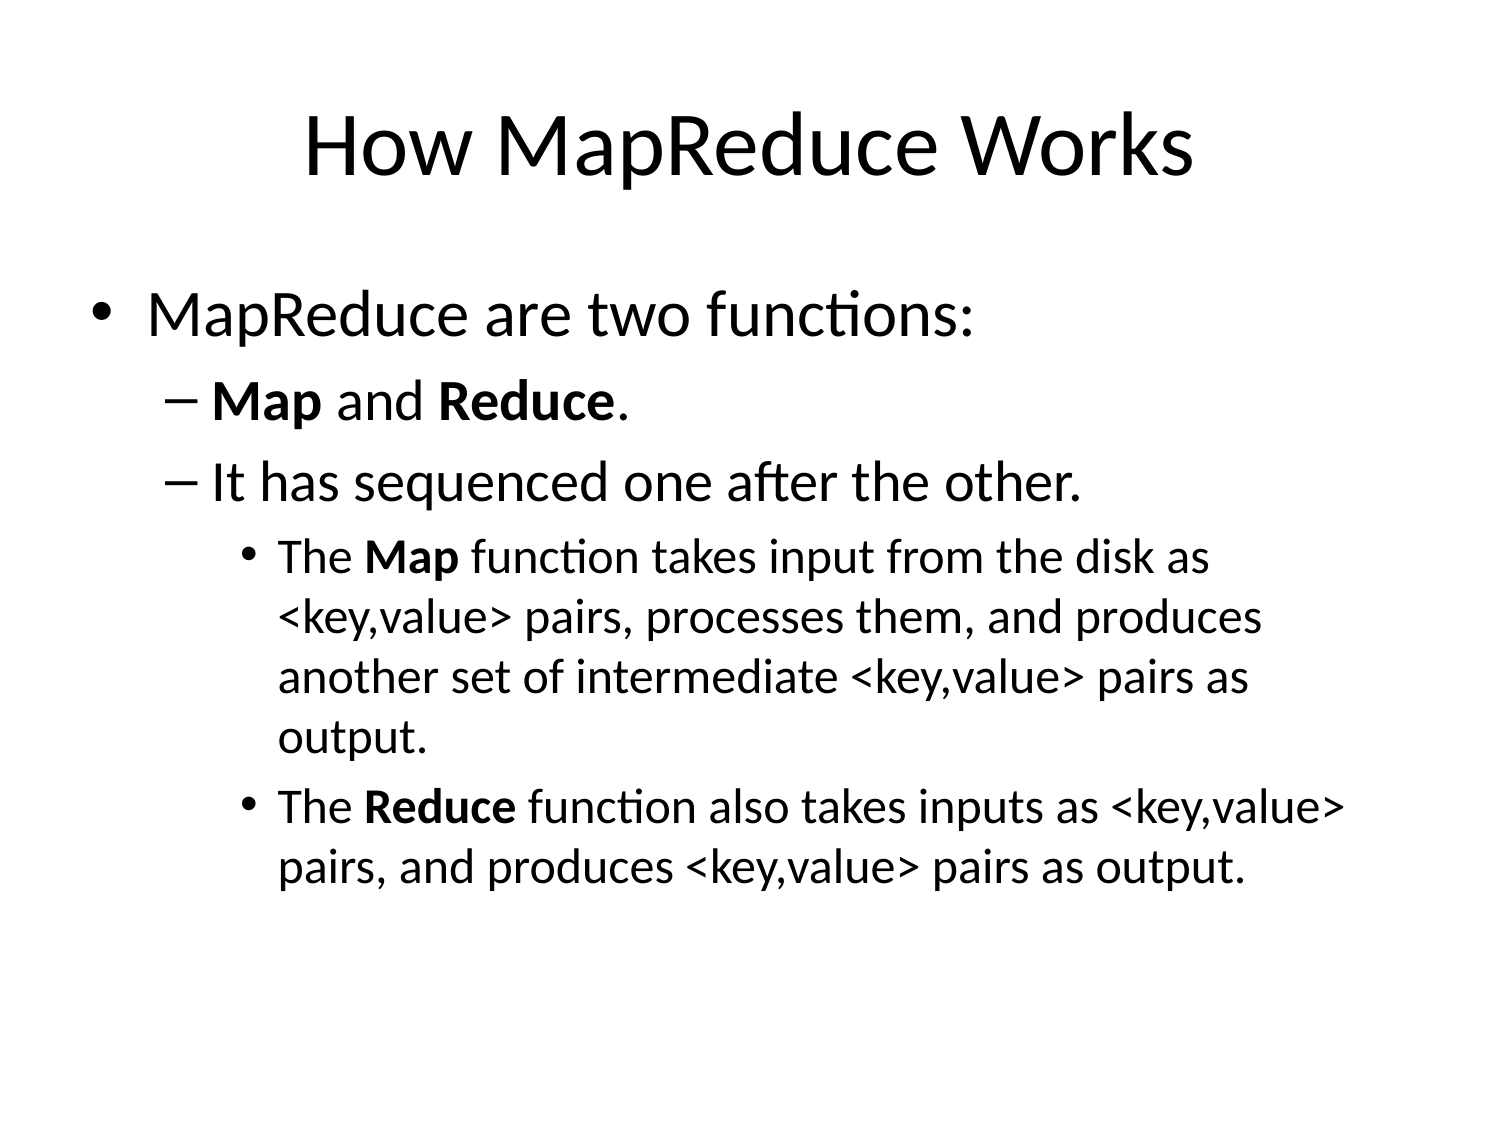

# How MapReduce Works
MapReduce are two functions:
Map and Reduce.
It has sequenced one after the other.
The Map function takes input from the disk as <key,value> pairs, processes them, and produces another set of intermediate <key,value> pairs as output.
The Reduce function also takes inputs as <key,value> pairs, and produces <key,value> pairs as output.